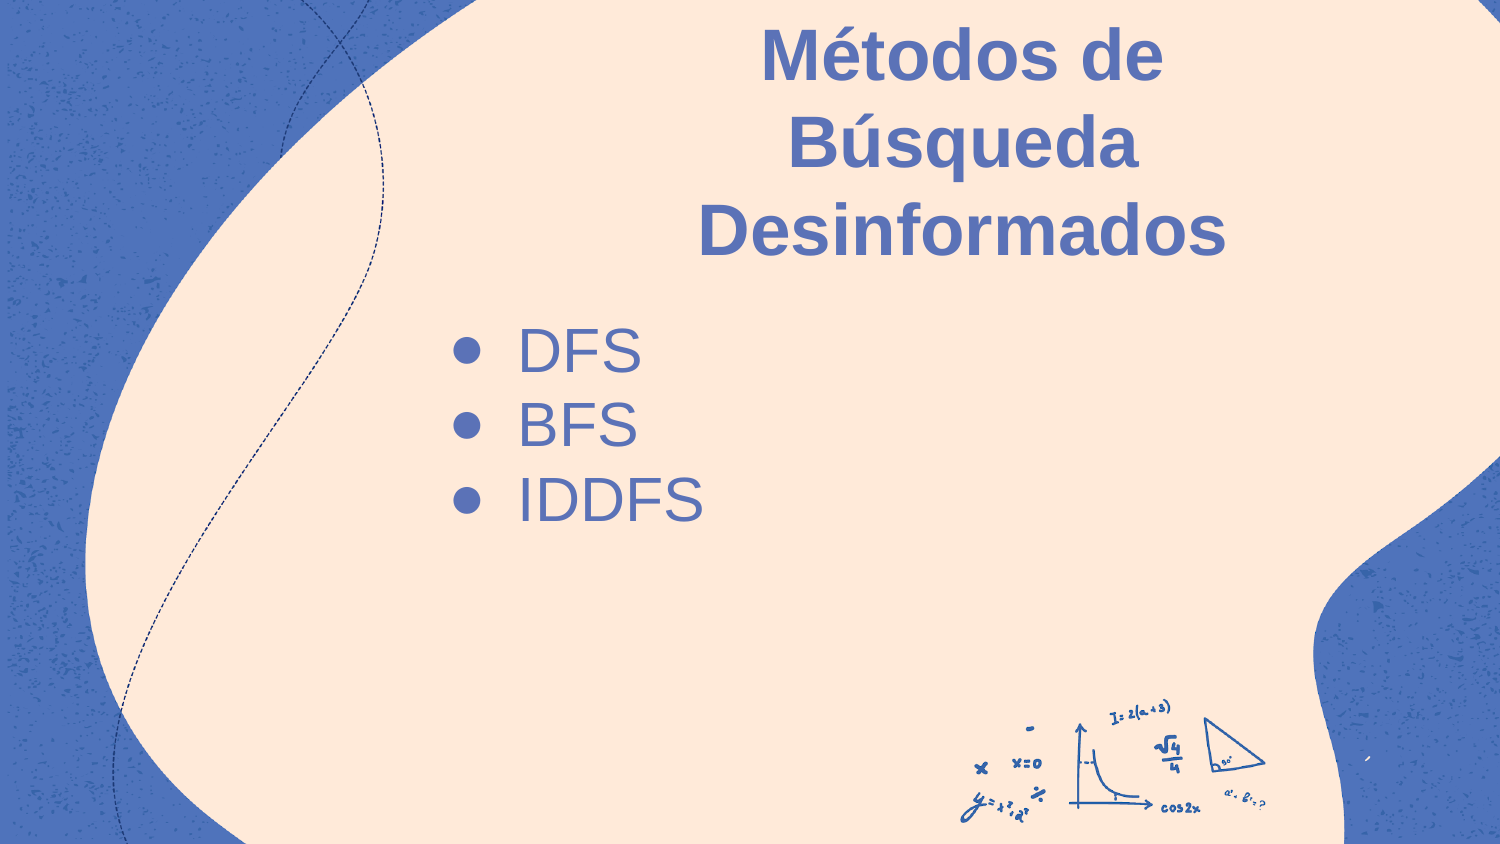

Métodos de Búsqueda Desinformados
DFS
BFS
IDDFS